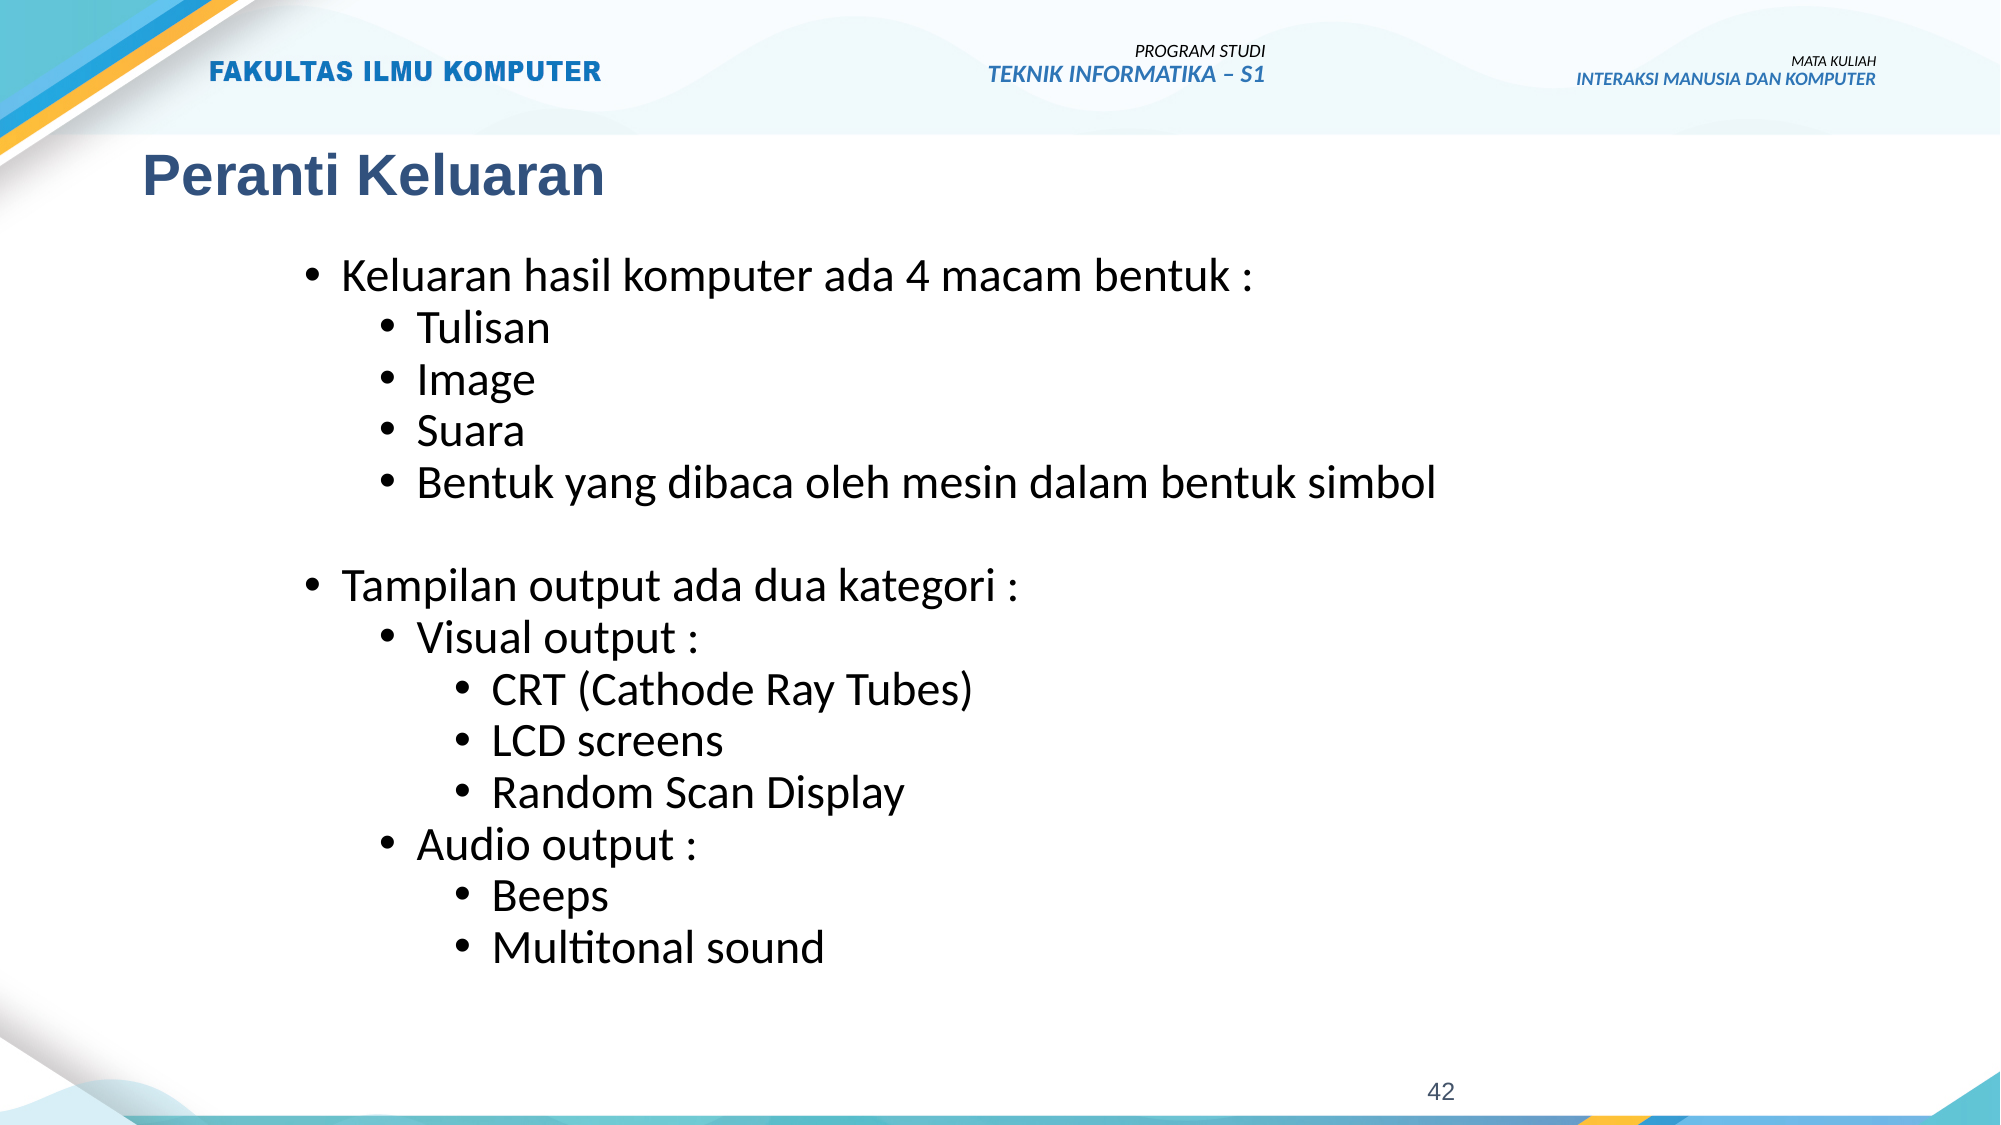

PROGRAM STUDI
TEKNIK INFORMATIKA – S1
MATA KULIAH
INTERAKSI MANUSIA DAN KOMPUTER
# Peranti Keluaran
Keluaran hasil komputer ada 4 macam bentuk :
Tulisan
Image
Suara
Bentuk yang dibaca oleh mesin dalam bentuk simbol

Tampilan output ada dua kategori :
Visual output :
CRT (Cathode Ray Tubes)
LCD screens
Random Scan Display
Audio output :
Beeps
Multitonal sound
42